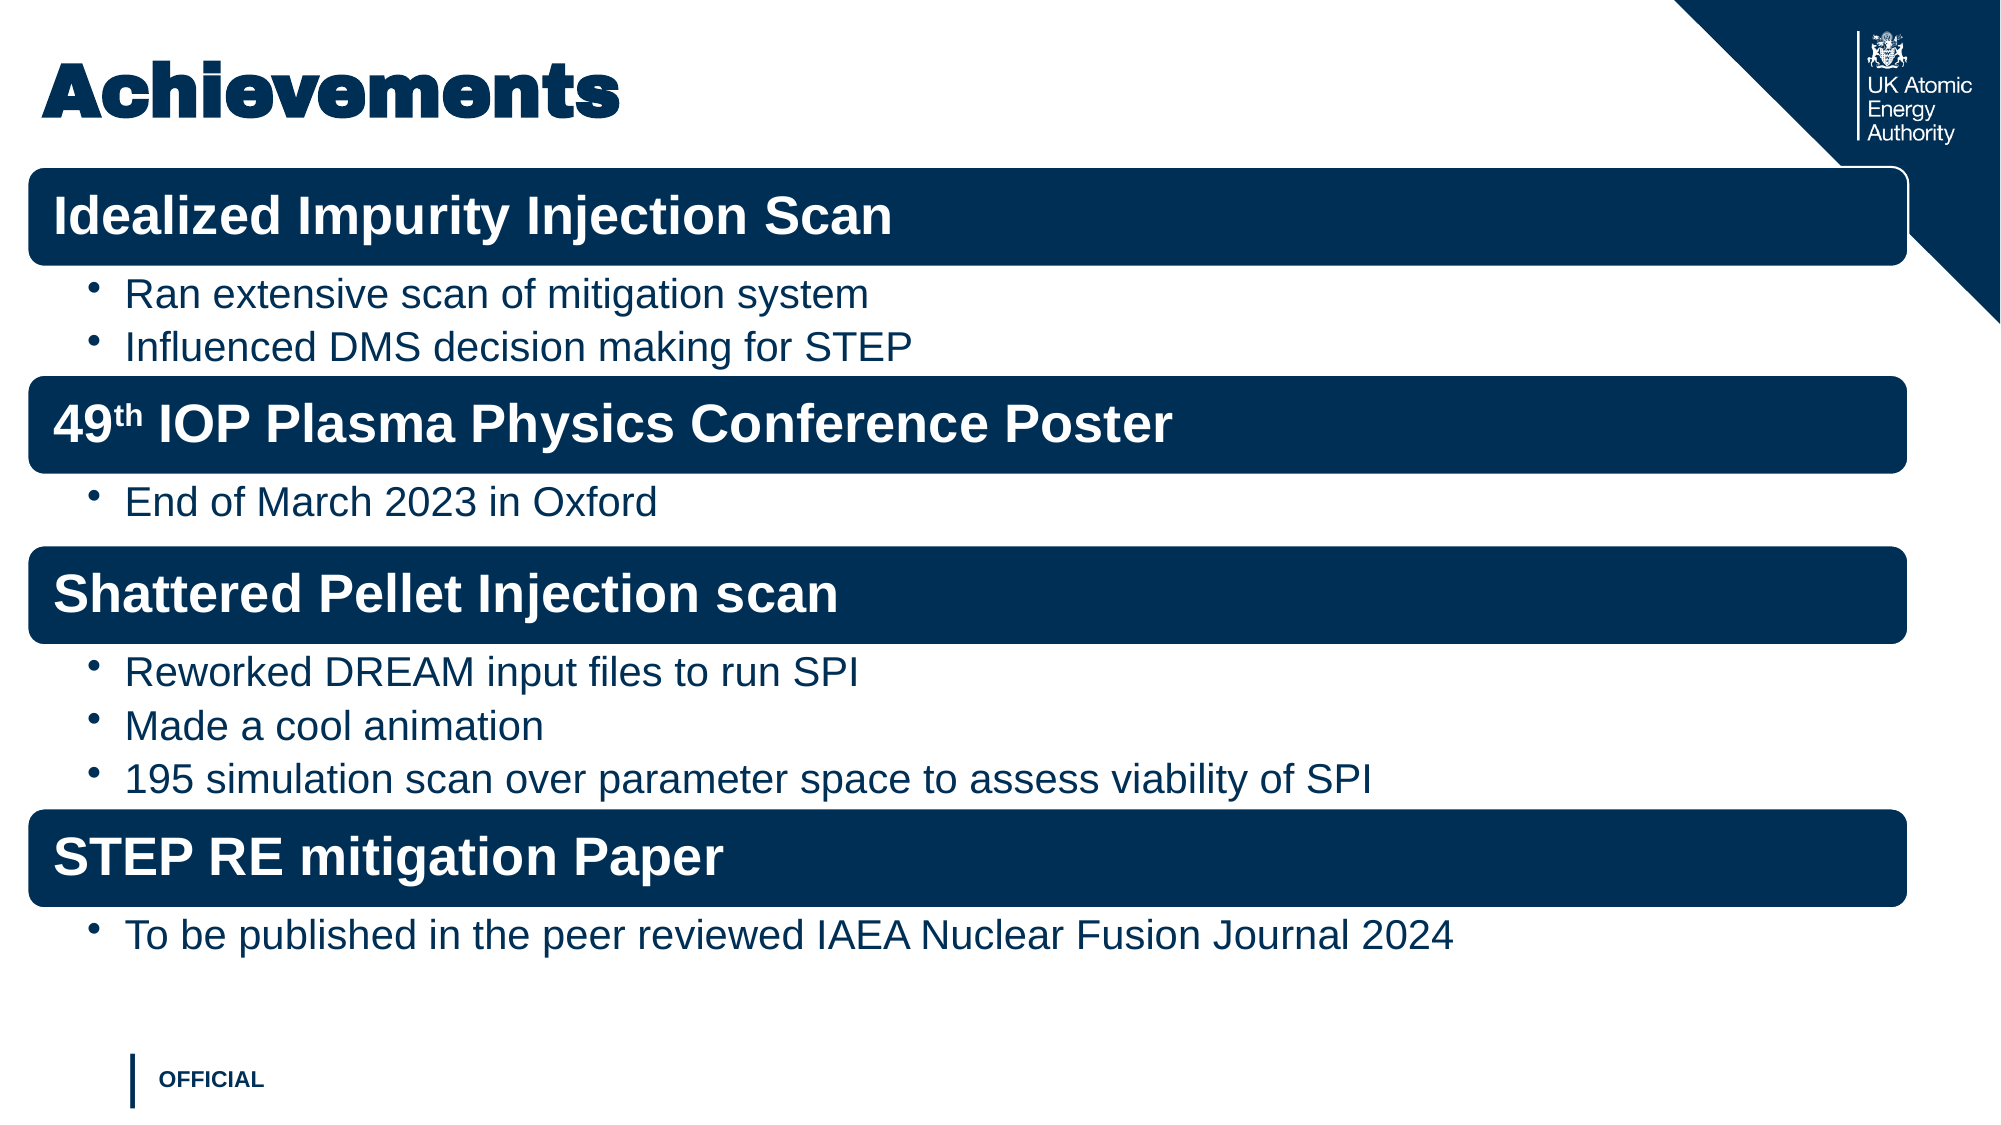

# Achievements
Idealized Impurity Injection Scan
Ran extensive scan of mitigation system
Influenced DMS decision making for STEP
49th IOP Plasma Physics Conference Poster
End of March 2023 in Oxford
Shattered Pellet Injection scan
Reworked DREAM input files to run SPI
Made a cool animation
195 simulation scan over parameter space to assess viability of SPI
STEP RE mitigation Paper
To be published in the peer reviewed IAEA Nuclear Fusion Journal 2024
OFFICIAL